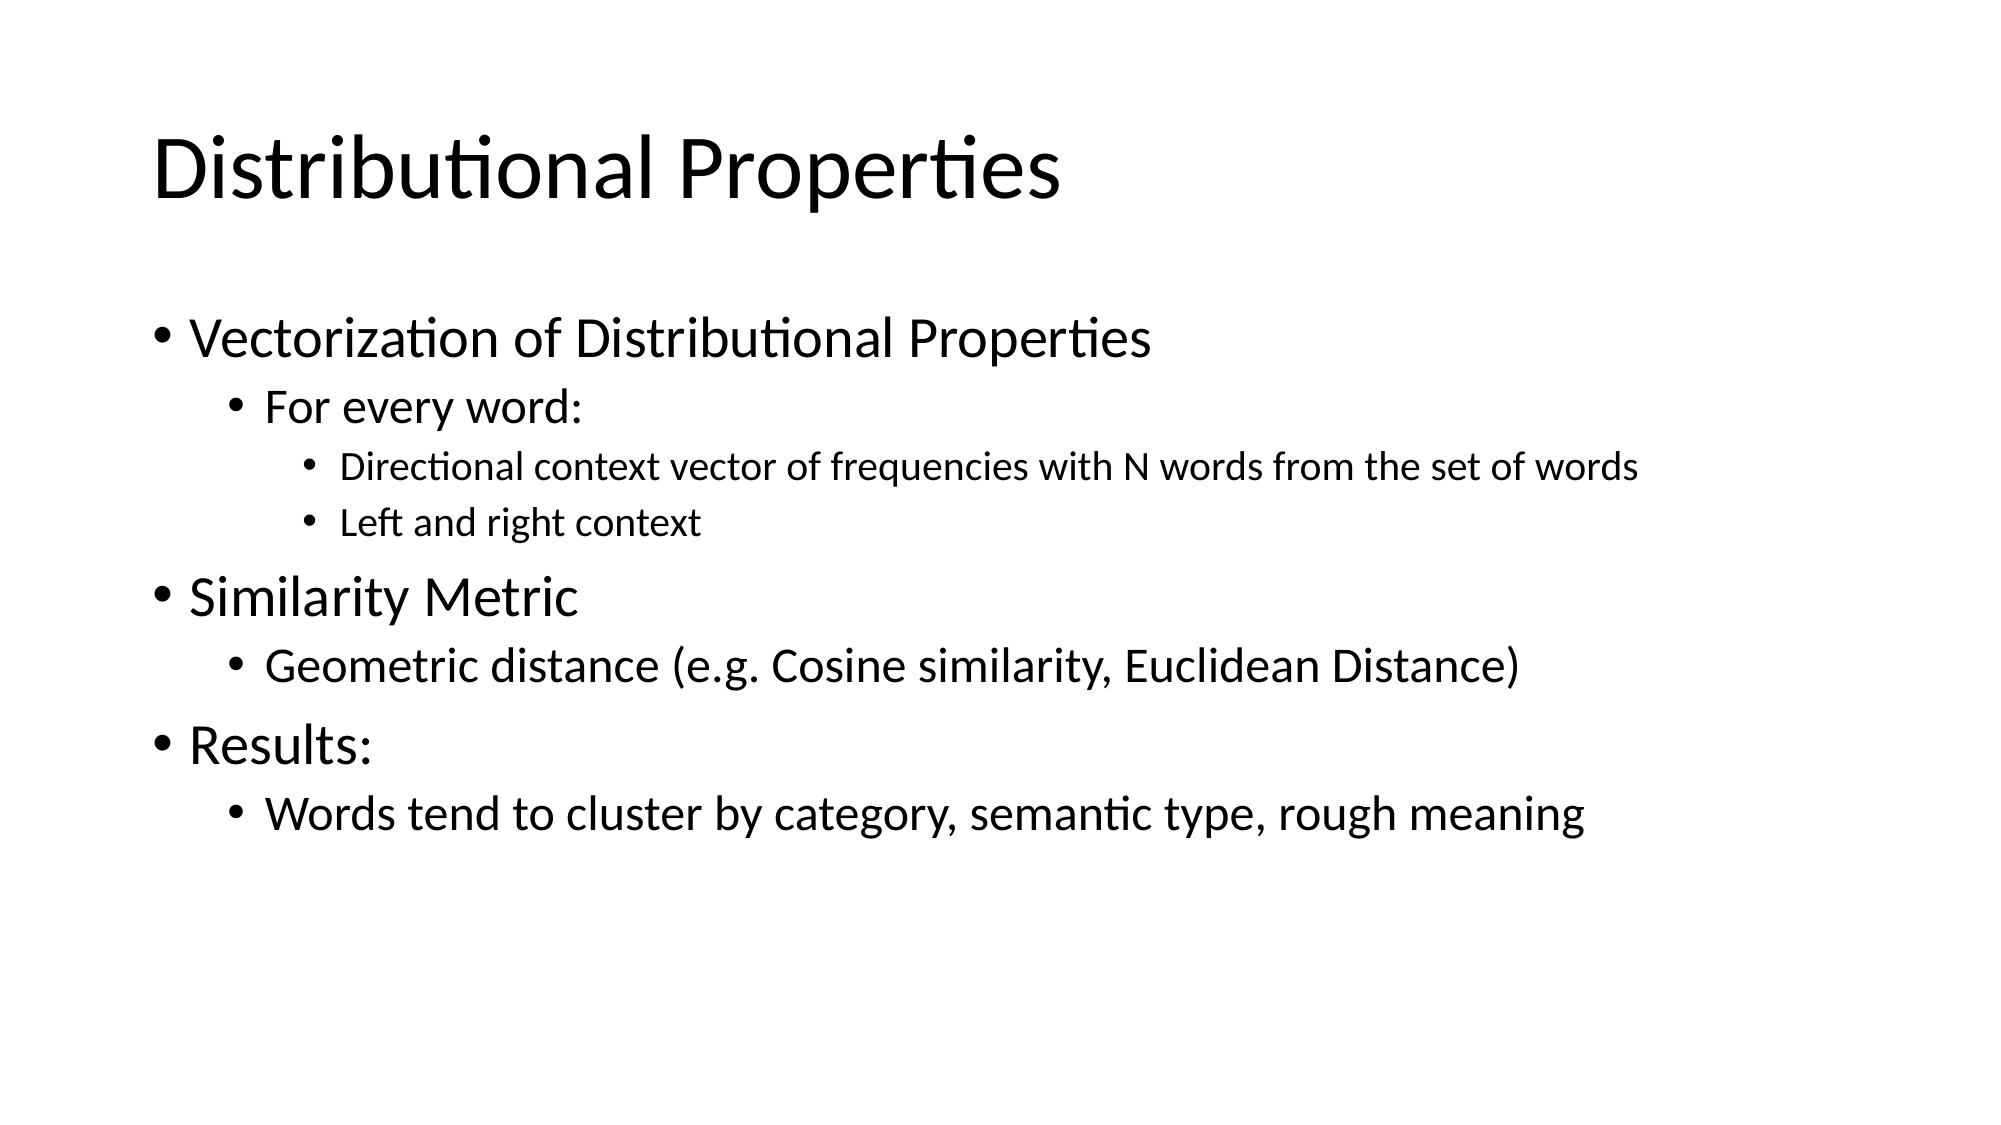

# Distributional Properties
Vectorization of Distributional Properties
For every word:
Directional context vector of frequencies with N words from the set of words
Left and right context
Similarity Metric
Geometric distance (e.g. Cosine similarity, Euclidean Distance)
Results:
Words tend to cluster by category, semantic type, rough meaning